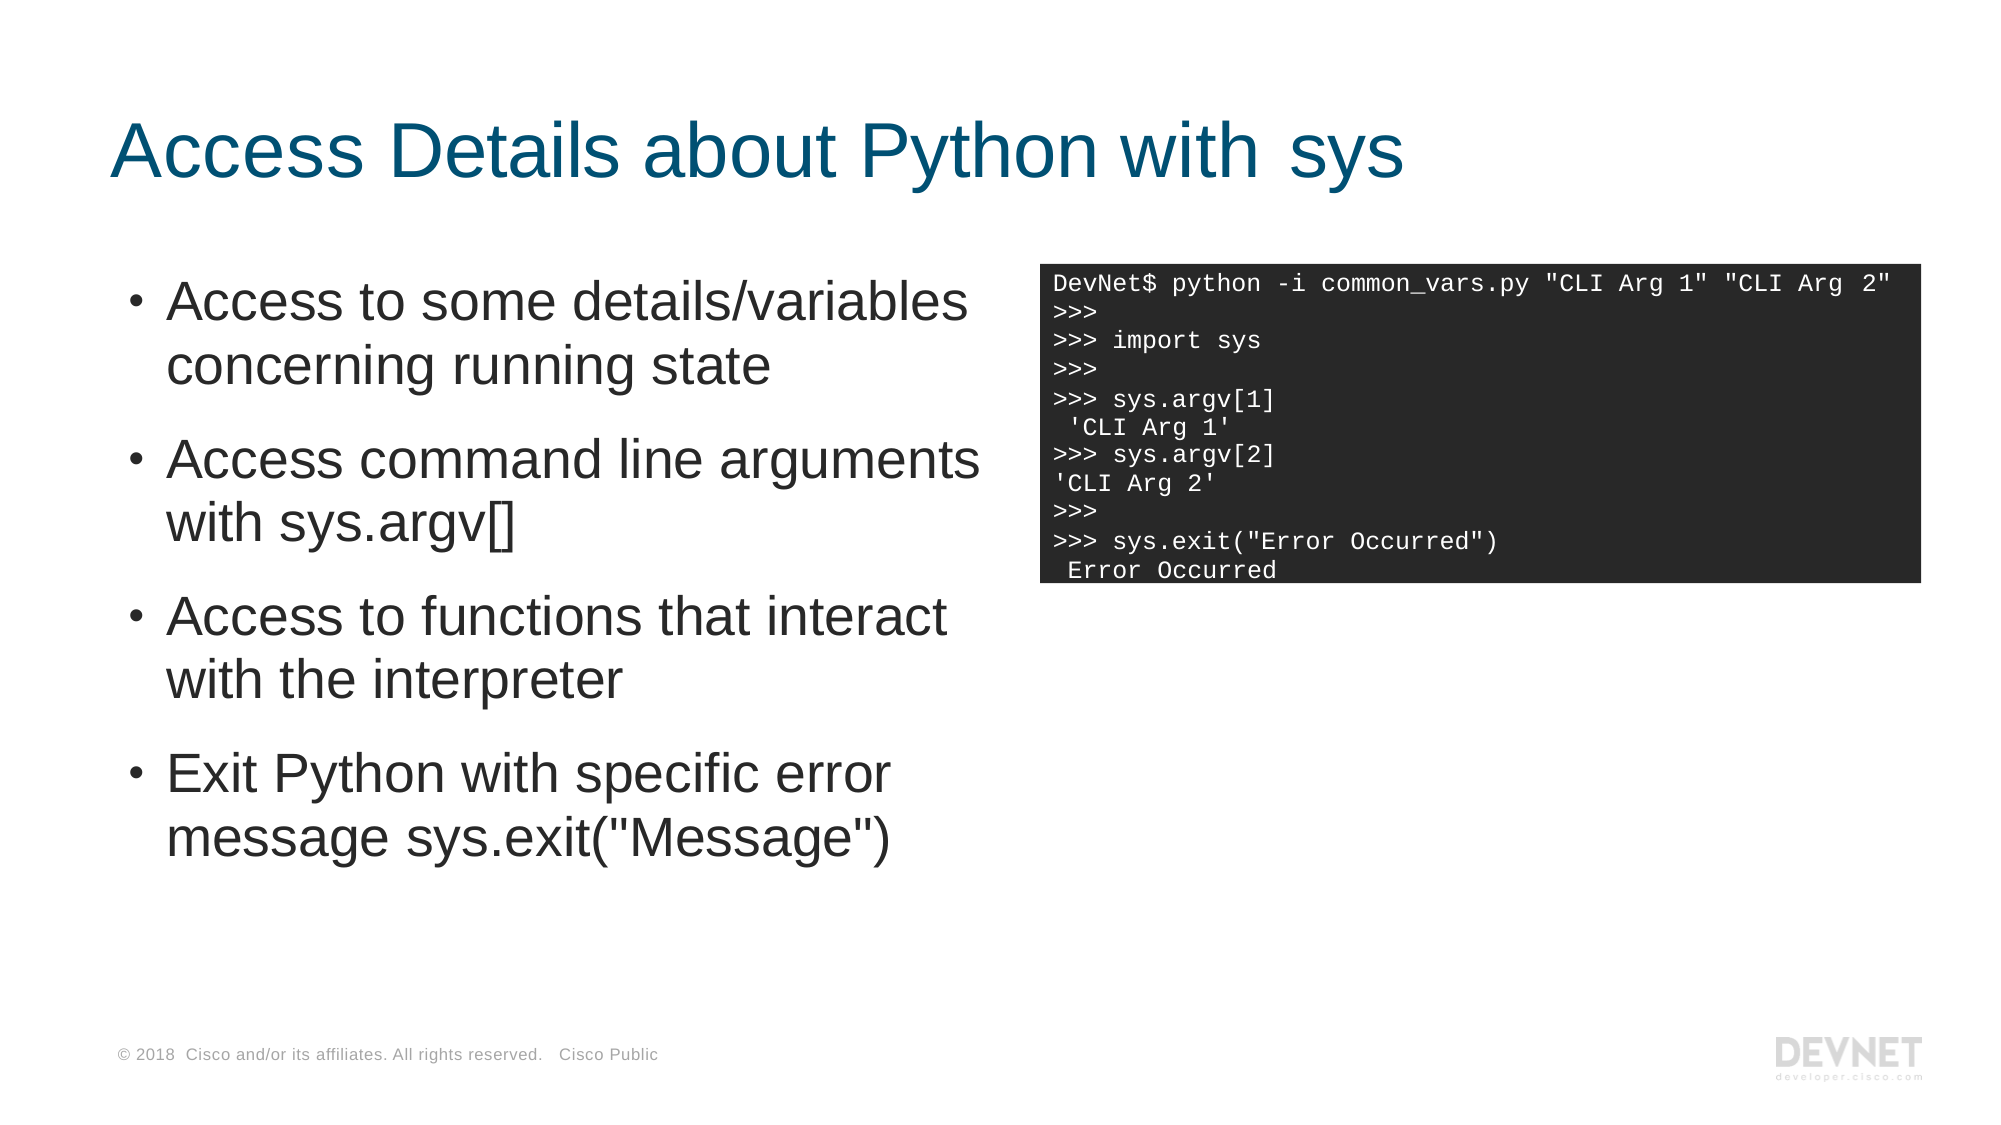

# Access Details about Python with sys
Access to some details/variables concerning running state
Access command line arguments with sys.argv[]
Access to functions that interact with the interpreter
Exit Python with specific error message sys.exit("Message")

DevNet$ python -i common_vars.py "CLI Arg 1" "CLI Arg 2"
>>>
>>> import sys
>>>
>>> sys.argv[1]  'CLI Arg 1'
>>> sys.argv[2]
'CLI Arg 2'
>>>
>>> sys.exit("Error Occurred")  Error Occurred